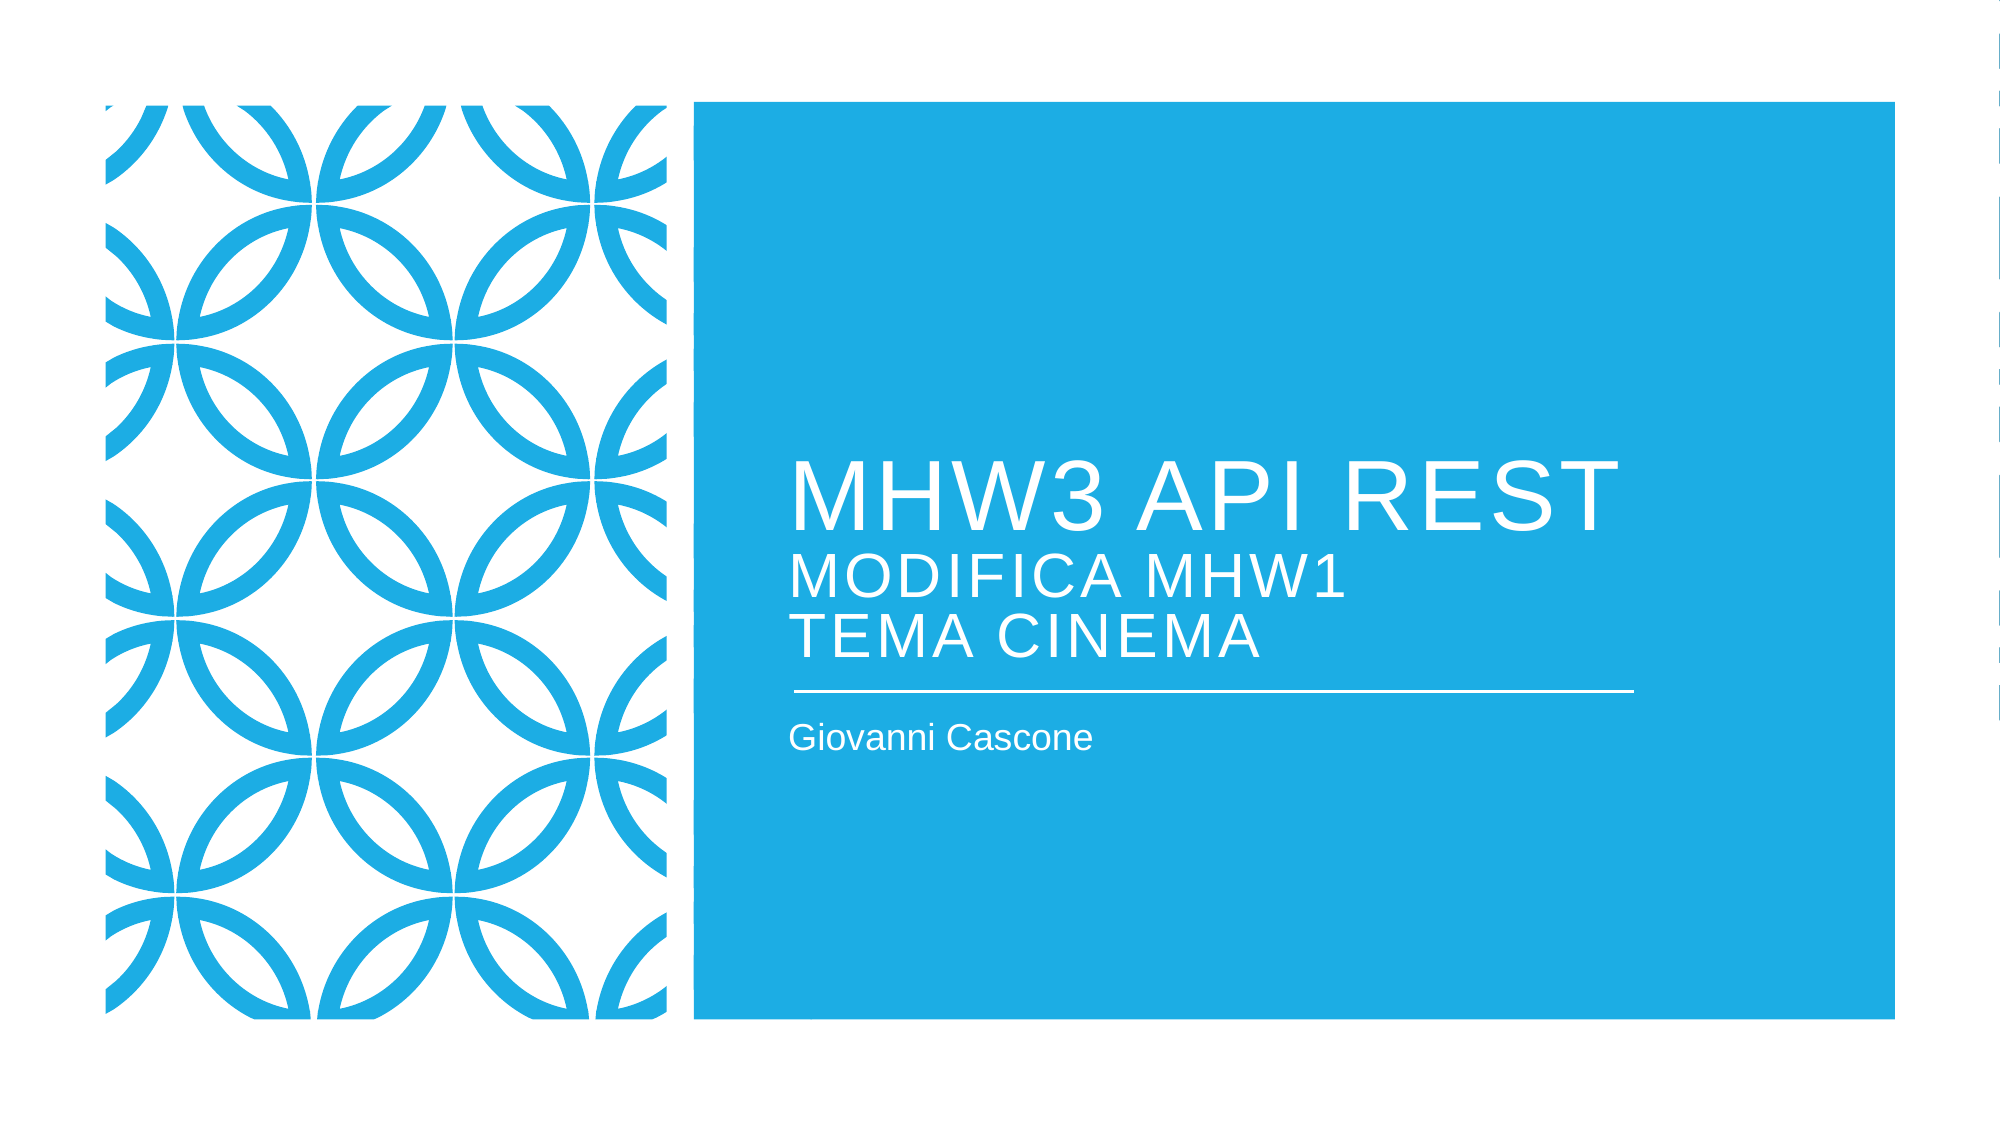

# Mhw3 api rest modifica mhw1 tema cinema

Giovanni Cascone